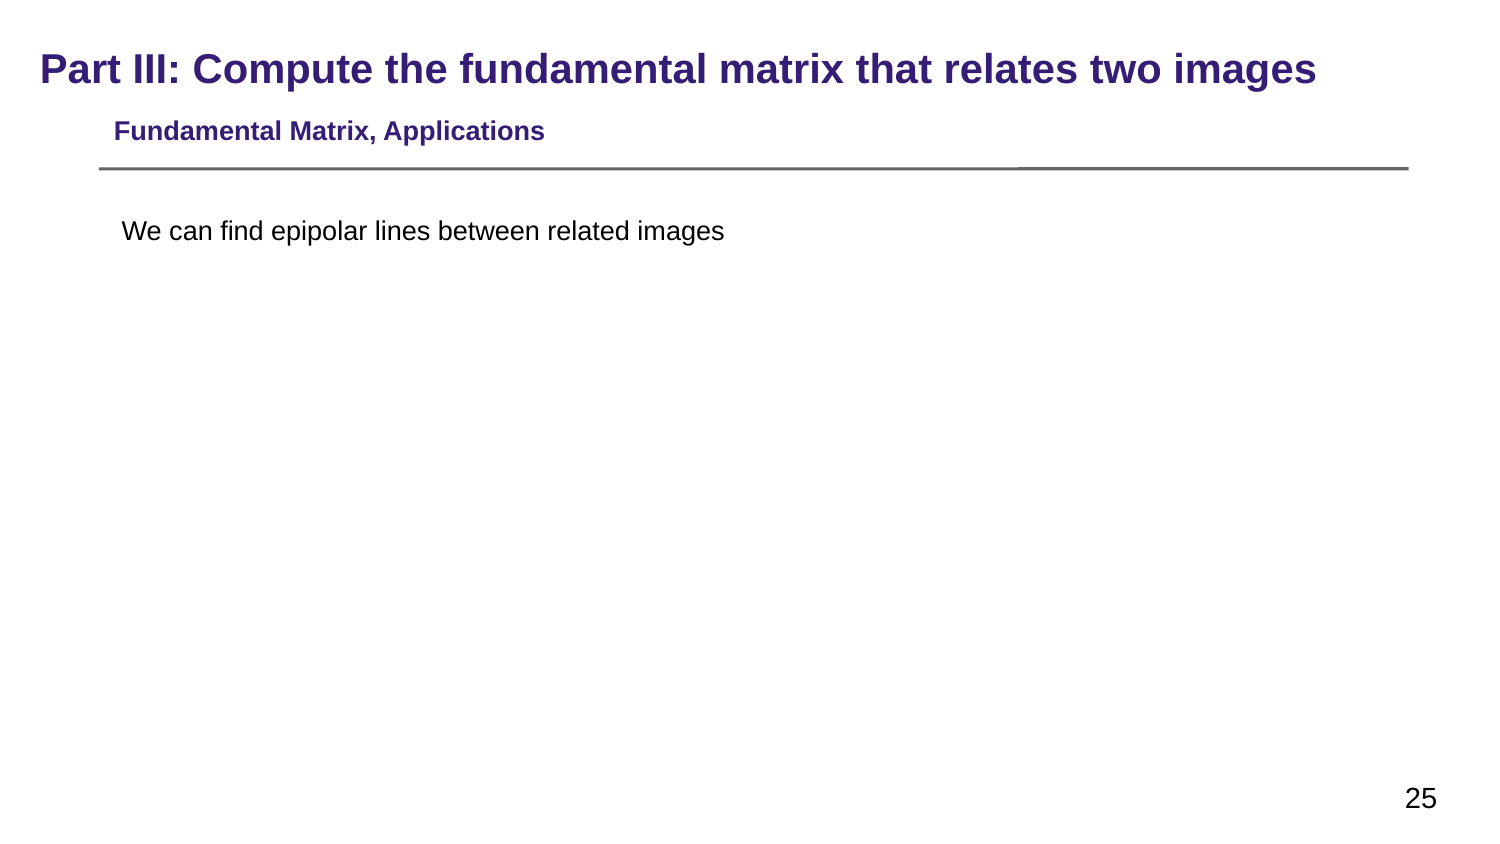

Part III: Compute the fundamental matrix that relates two images
Fundamental Matrix, Applications

We can find epipolar lines between related images

25